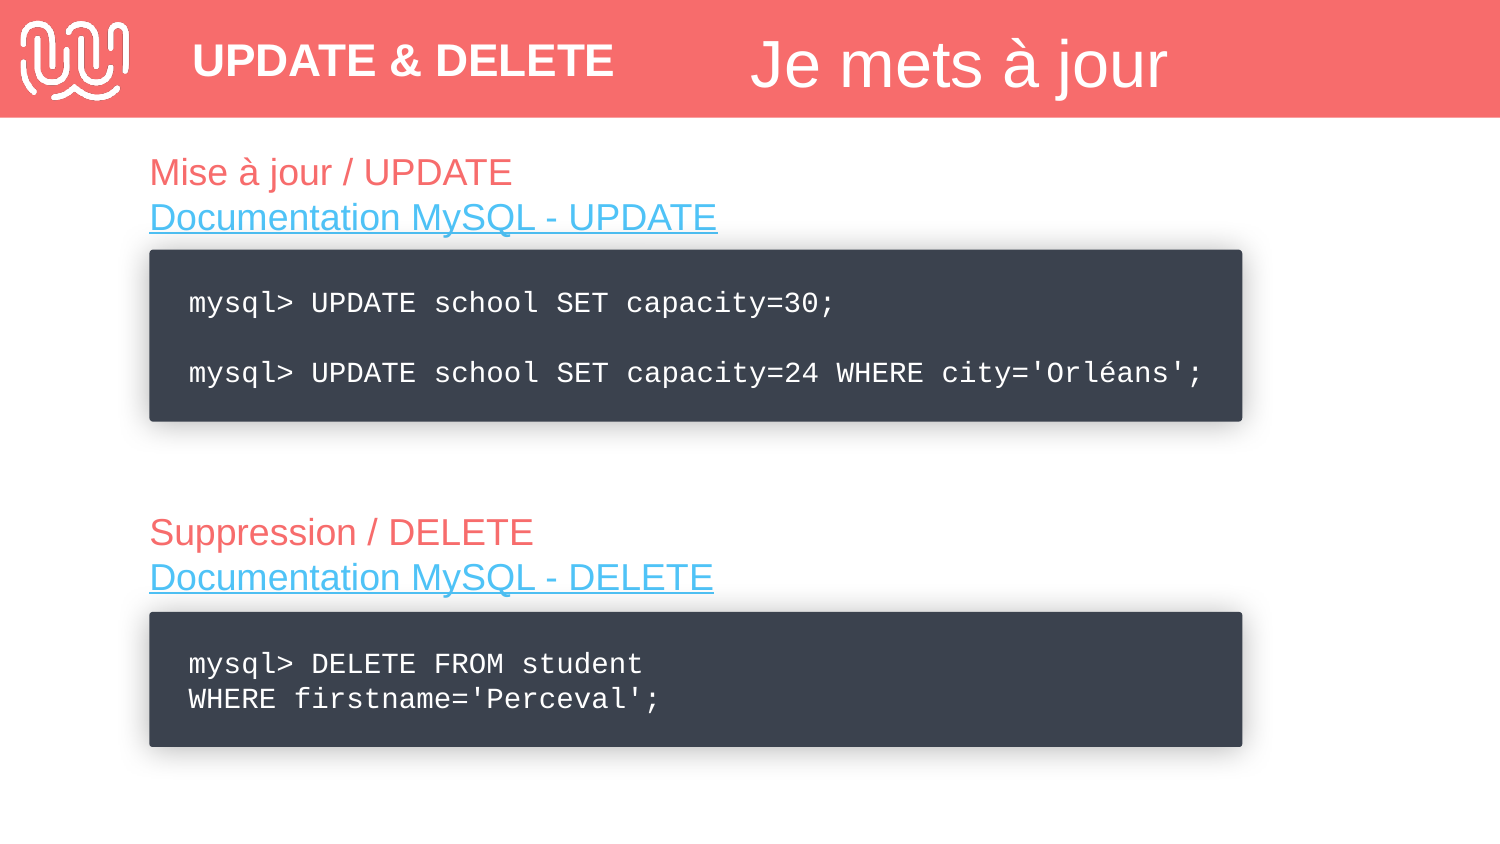

# UPDATE & DELETE
Je mets à jour
Mise à jour / UPDATE
Documentation MySQL - UPDATE

Suppression / DELETE
Documentation MySQL - DELETE

mysql> UPDATE school SET capacity=30;

mysql> UPDATE school SET capacity=24 WHERE city='Orléans';
mysql> DELETE FROM student
WHERE firstname='Perceval';